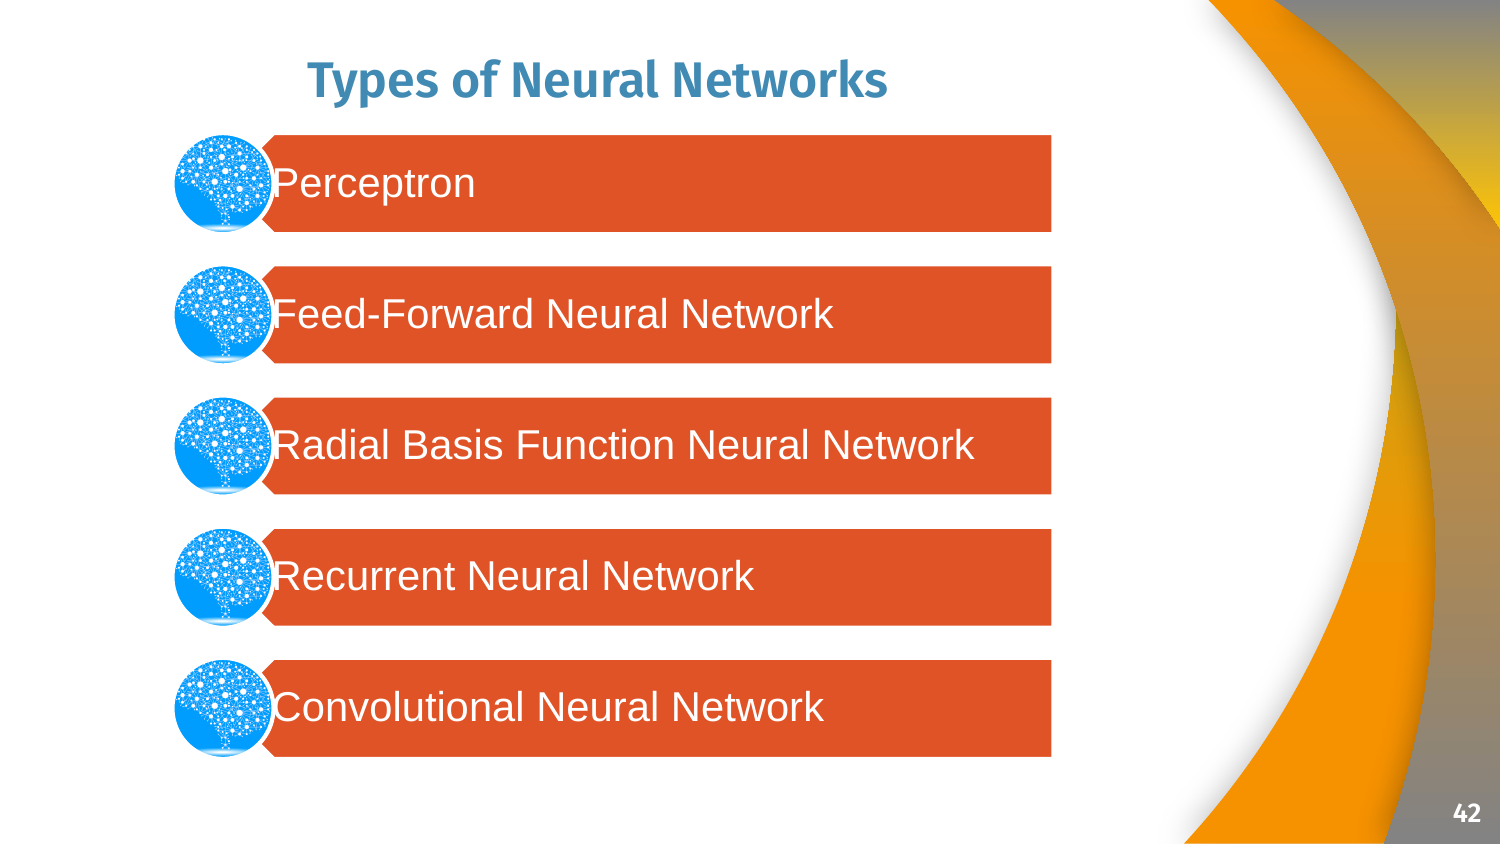

# Types of Neural Networks
Perceptron
Feed-Forward Neural Network
Radial Basis Function Neural Network
Recurrent Neural Network
Convolutional Neural Network
42